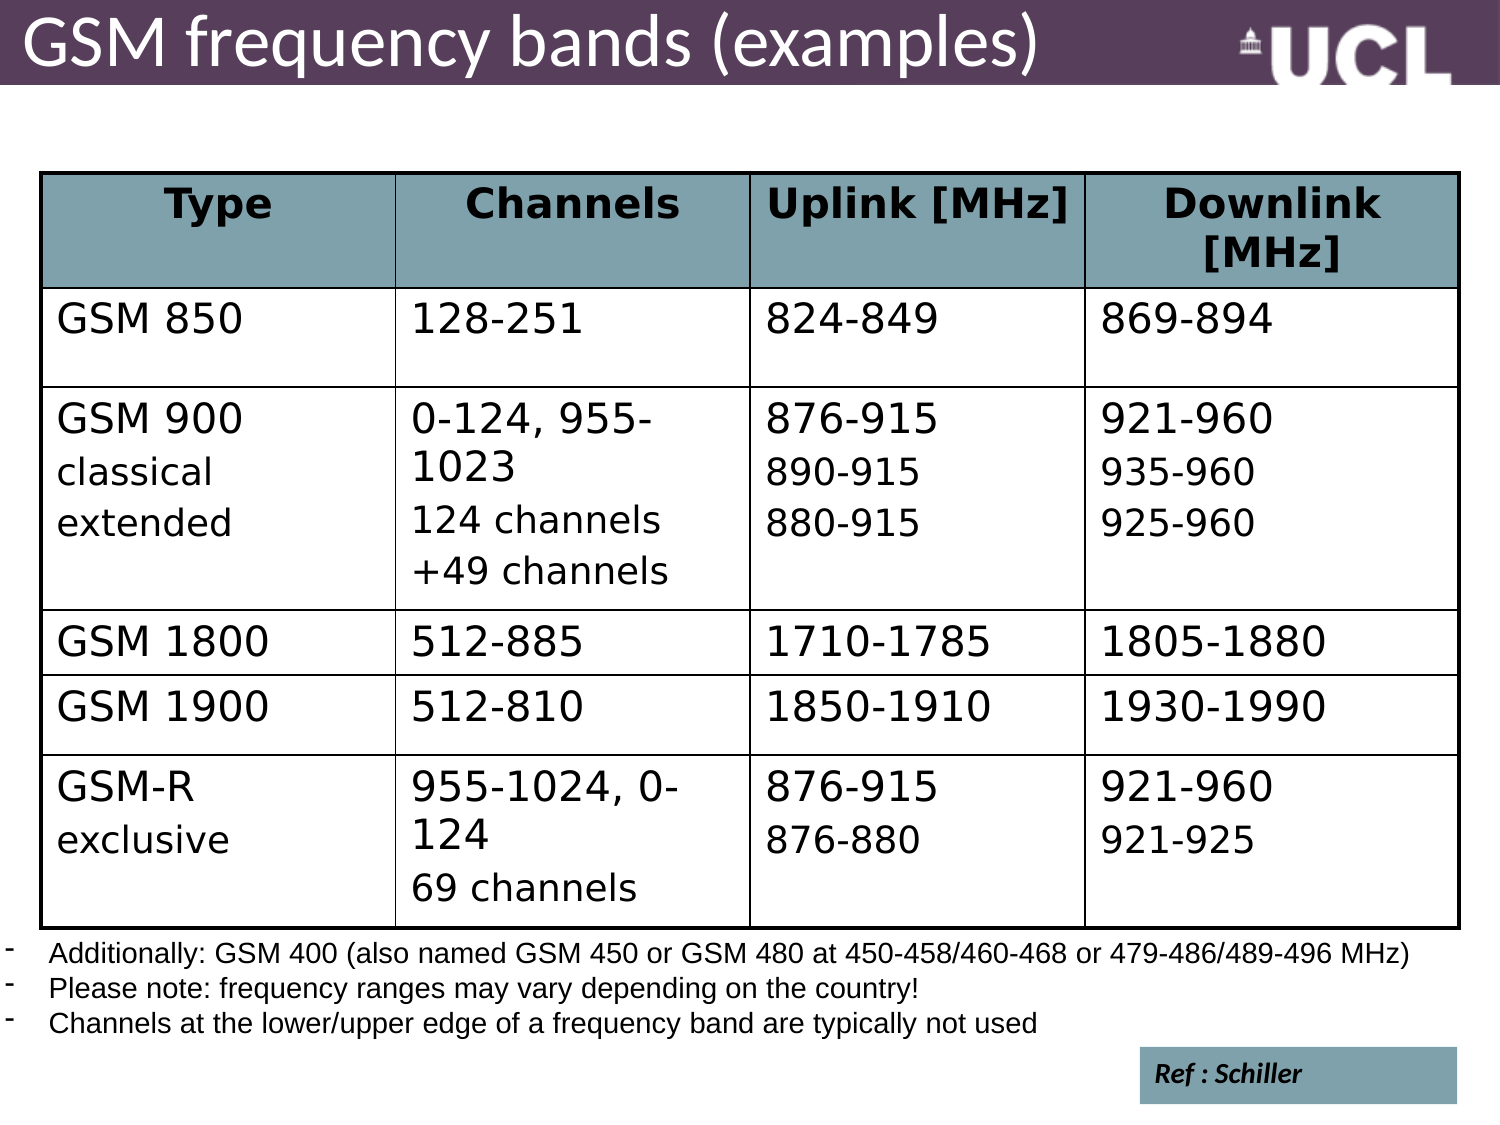

# GSM frequency bands (examples)
| Type | Channels | Uplink [MHz] | Downlink [MHz] |
| --- | --- | --- | --- |
| GSM 850 | 128-251 | 824-849 | 869-894 |
| GSM 900 classical extended | 0-124, 955-1023 124 channels +49 channels | 876-915 890-915 880-915 | 921-960 935-960 925-960 |
| GSM 1800 | 512-885 | 1710-1785 | 1805-1880 |
| GSM 1900 | 512-810 | 1850-1910 | 1930-1990 |
| GSM-R exclusive | 955-1024, 0-124 69 channels | 876-915 876-880 | 921-960 921-925 |
 Additionally: GSM 400 (also named GSM 450 or GSM 480 at 450-458/460-468 or 479-486/489-496 MHz)
 Please note: frequency ranges may vary depending on the country!
 Channels at the lower/upper edge of a frequency band are typically not used
Ref : Schiller